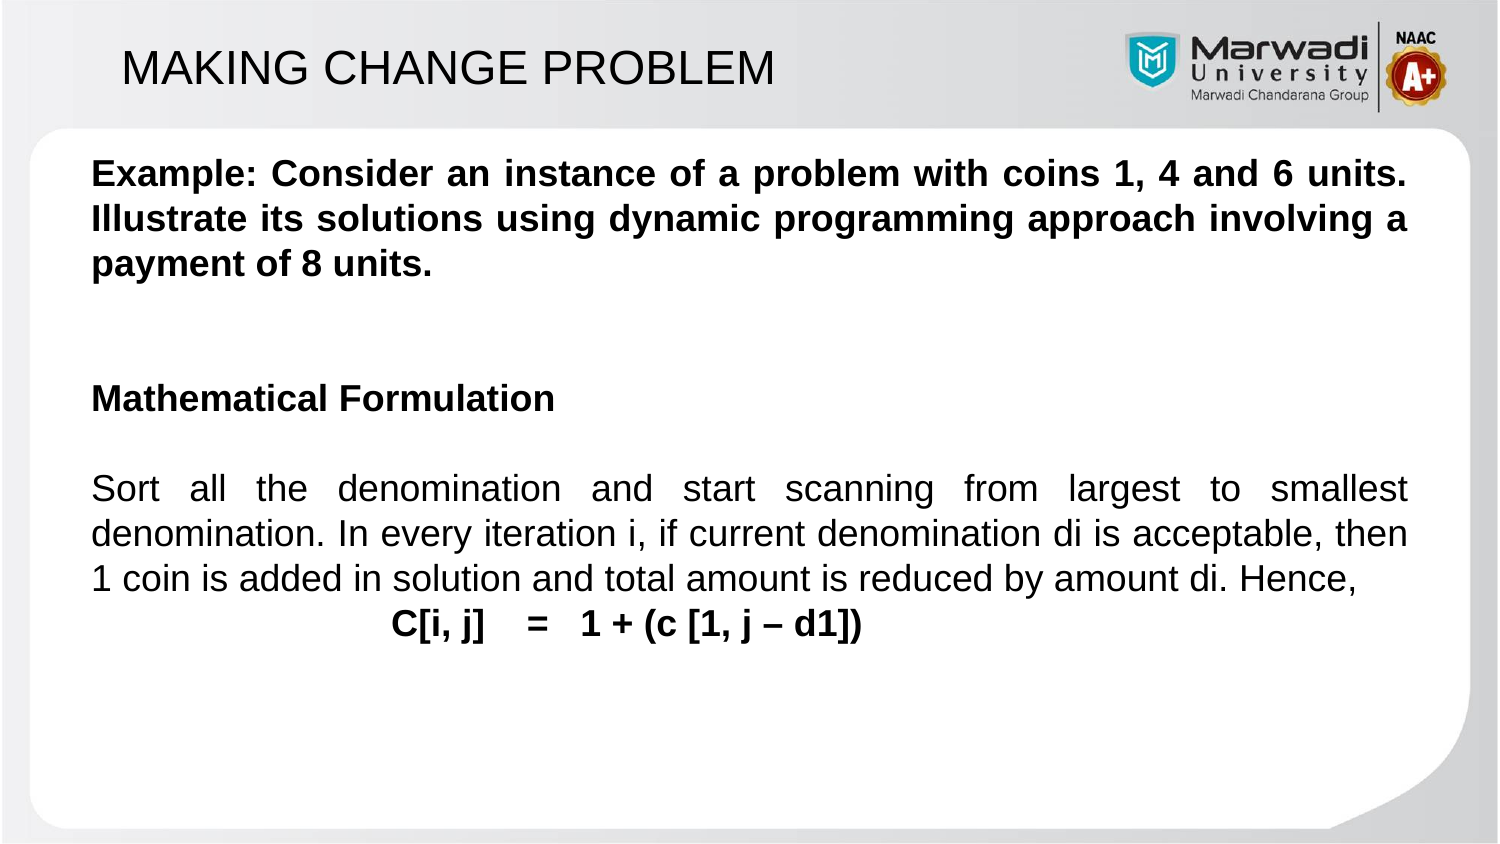

MAKING CHANGE PROBLEM
Example: Consider an instance of a problem with coins 1, 4 and 6 units. Illustrate its solutions using dynamic programming approach involving a payment of 8 units.

Mathematical Formulation

Sort all the denomination and start scanning from largest to smallest denomination. In every iteration i, if current denomination di is acceptable, then 1 coin is added in solution and total amount is reduced by amount di. Hence,
		C[i, j]    =   1 + (c [1, j – d1])